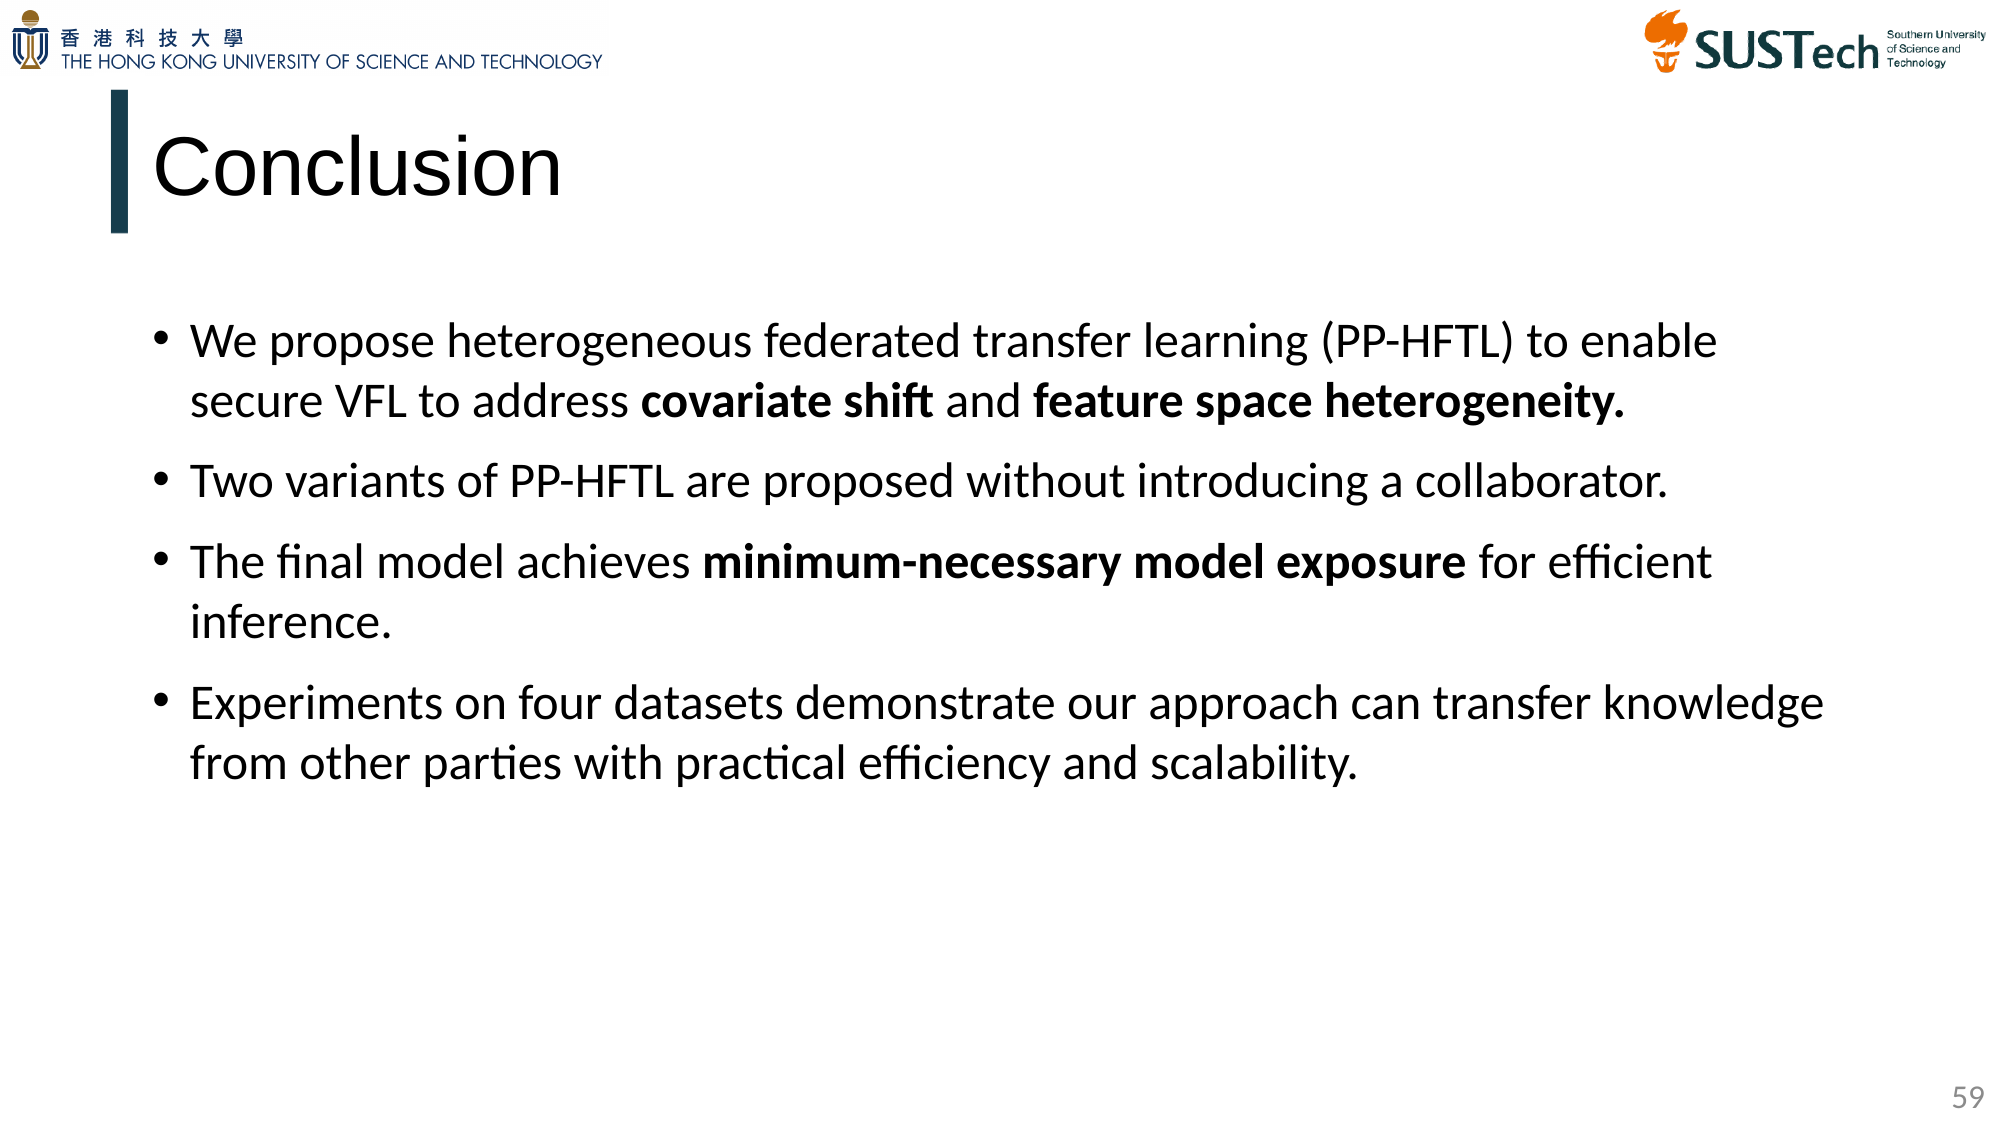

# Conclusion
We propose heterogeneous federated transfer learning (PP-HFTL) to enable secure VFL to address covariate shift and feature space heterogeneity.
Two variants of PP-HFTL are proposed without introducing a collaborator.
The final model achieves minimum-necessary model exposure for efficient inference.
Experiments on four datasets demonstrate our approach can transfer knowledge from other parties with practical efficiency and scalability.
59